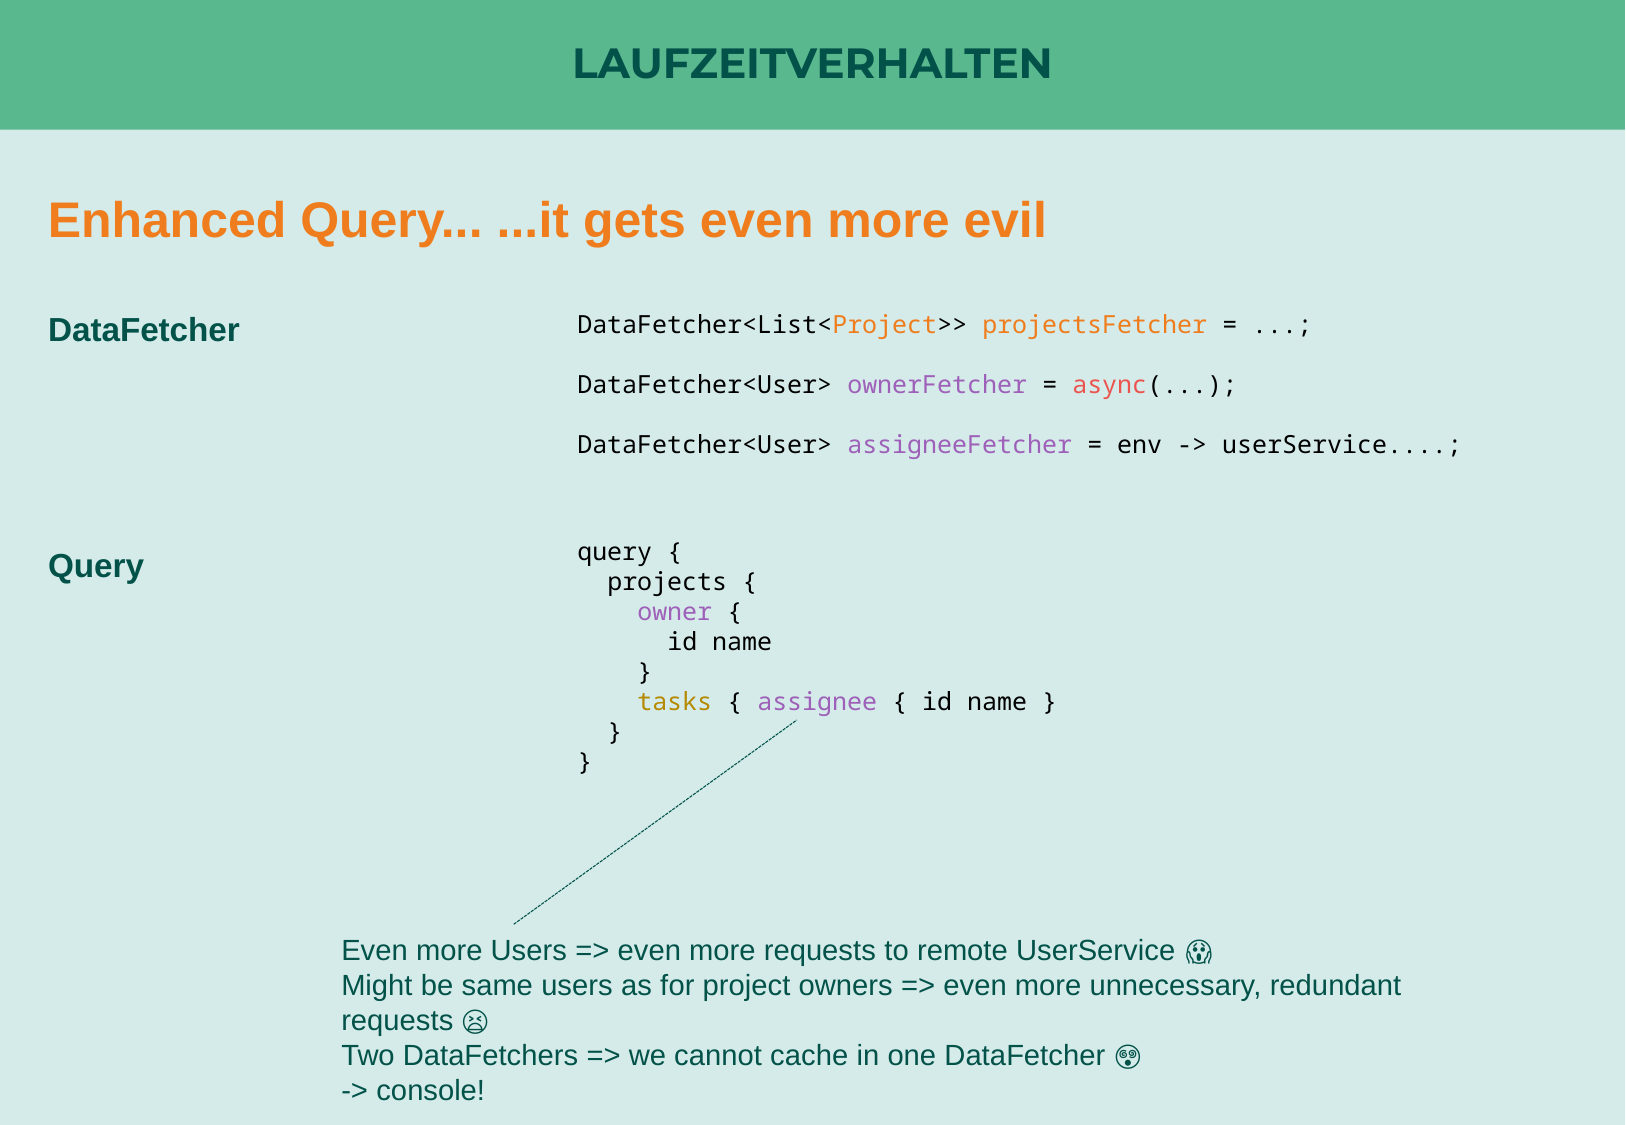

# Laufzeitverhalten
Enhanced Query... ...it gets even more evil
DataFetcher
DataFetcher<List<Project>> projectsFetcher = ...;

DataFetcher<User> ownerFetcher = async(...);

DataFetcher<User> assigneeFetcher = env -> userService....;

query {
  projects {
    owner {
      id name
    }
    tasks { assignee { id name }
  }
}
Query
Even more Users => even more requests to remote UserService 😱
Might be same users as for project owners => even more unnecessary, redundant requests 😫
Two DataFetchers => we cannot cache in one DataFetcher 😵
-> console!